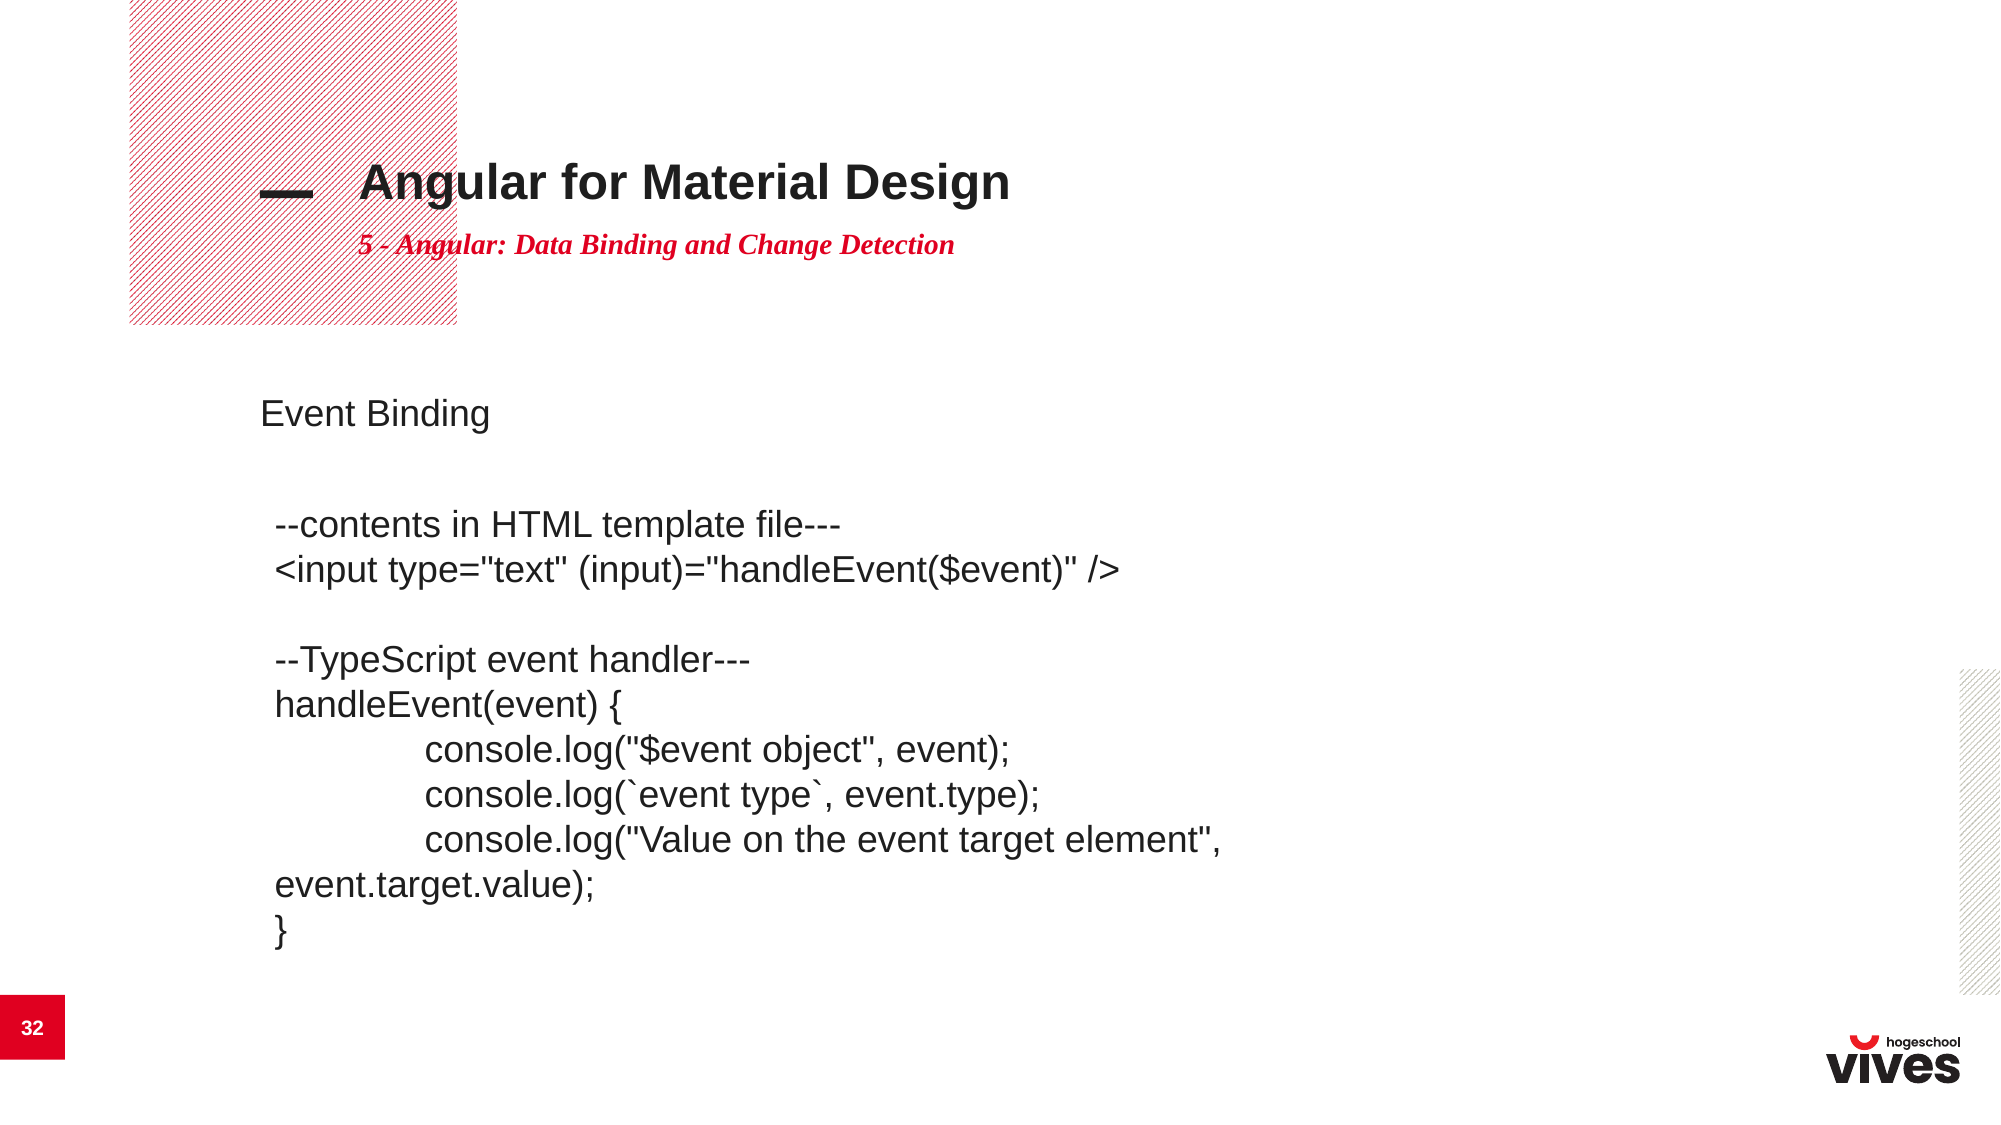

# Angular for Material Design
5 - Angular: Data Binding and Change Detection
Event Binding
--contents in HTML template file---
<input type="text" (input)="handleEvent($event)" />

--TypeScript event handler---
handleEvent(event) {
	console.log("$event object", event);
	console.log(`event type`, event.type);
	console.log("Value on the event target element", 	event.target.value);
}